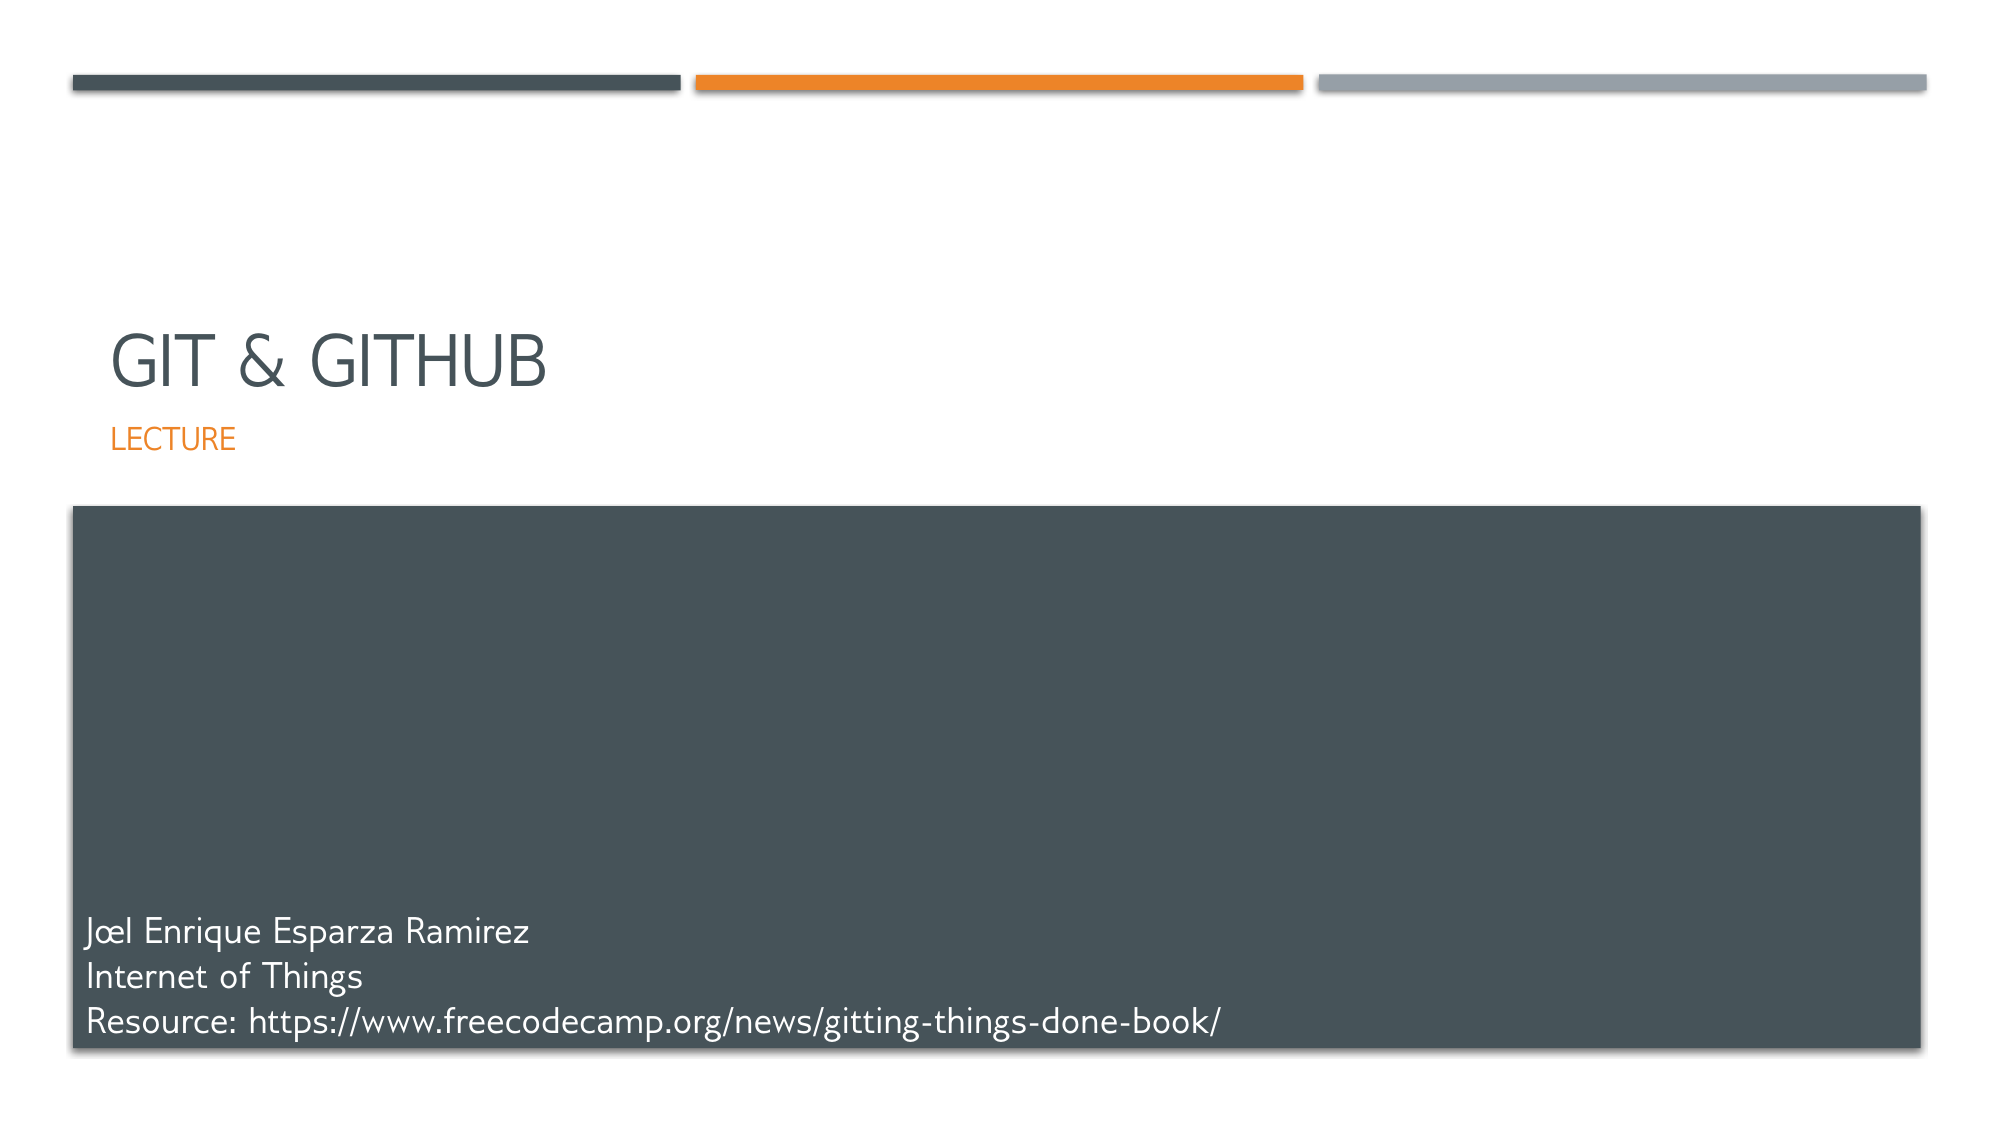

# GIT & GITHUB
Lecture
Joel Enrique Esparza Ramirez
Internet of Things
Resource: https://www.freecodecamp.org/news/gitting-things-done-book/